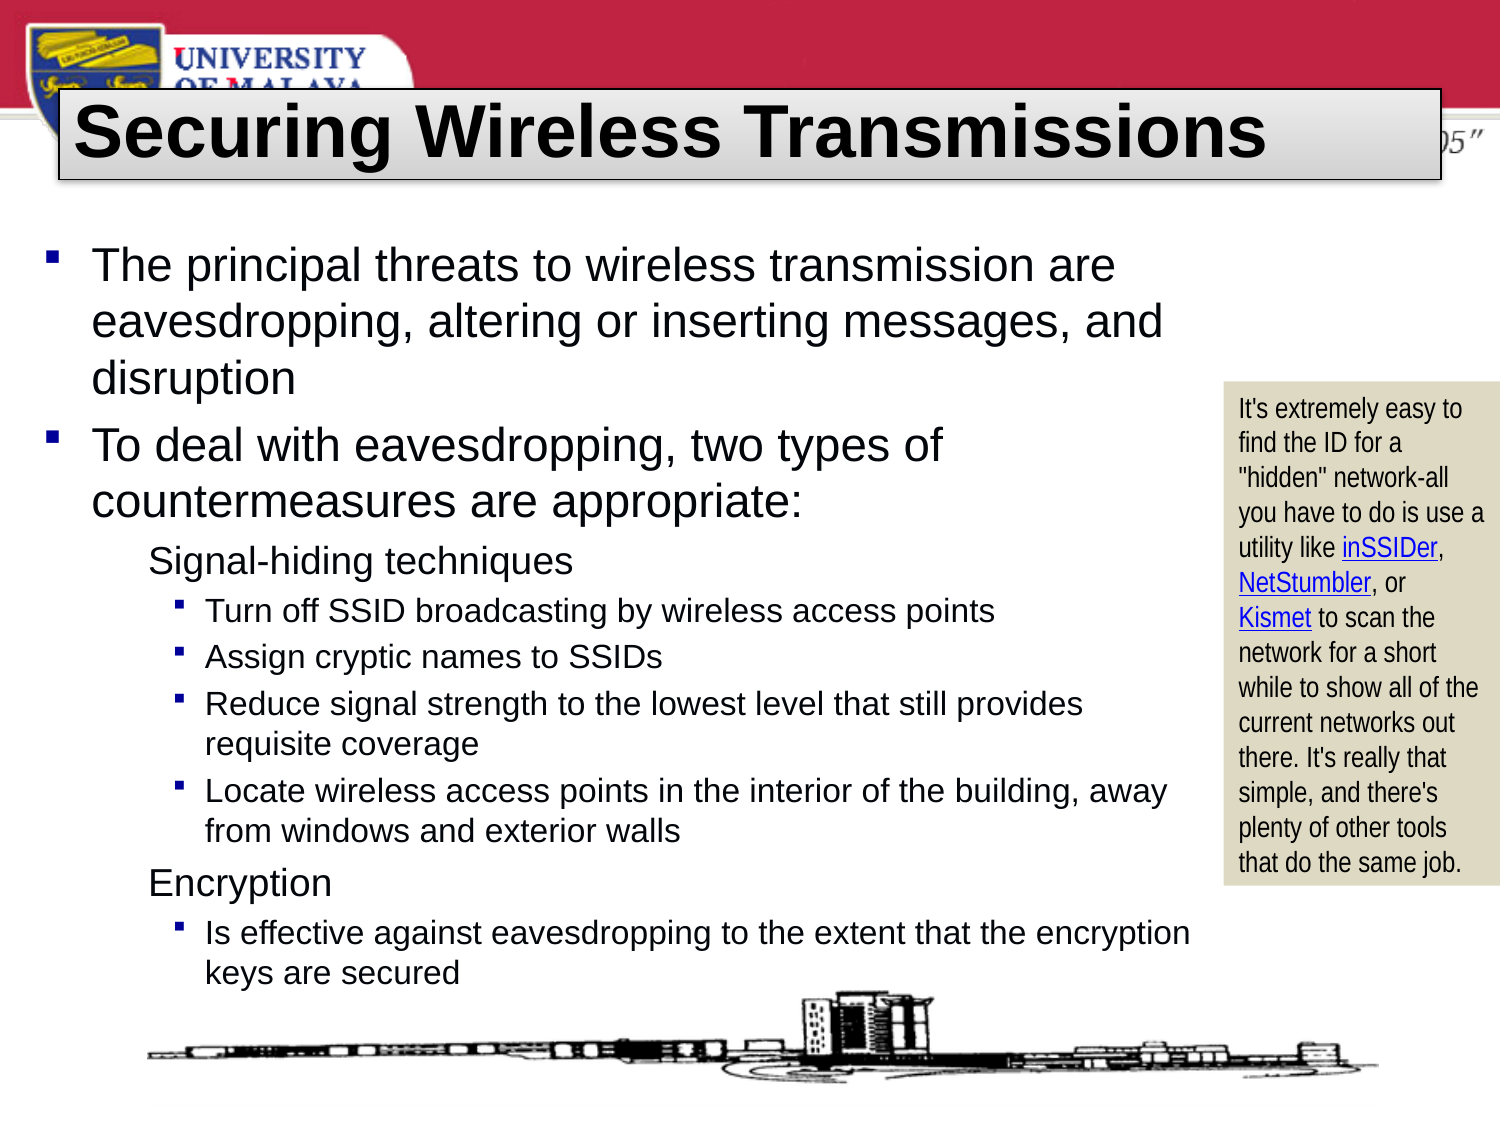

# Securing Wireless Transmissions
The principal threats to wireless transmission are     eavesdropping, altering or inserting messages, and disruption
To deal with eavesdropping, two types of countermeasures are appropriate:
Signal-hiding techniques
Turn off SSID broadcasting by wireless access points
Assign cryptic names to SSIDs
Reduce signal strength to the lowest level that still provides requisite coverage
Locate wireless access points in the interior of the building, away from windows and exterior walls
Encryption
Is effective against eavesdropping to the extent that the encryption keys are secured
It's extremely easy to find the ID for a "hidden" network-all you have to do is use a utility like inSSIDer, NetStumbler, or Kismet to scan the network for a short while to show all of the current networks out there. It's really that simple, and there's plenty of other tools that do the same job.